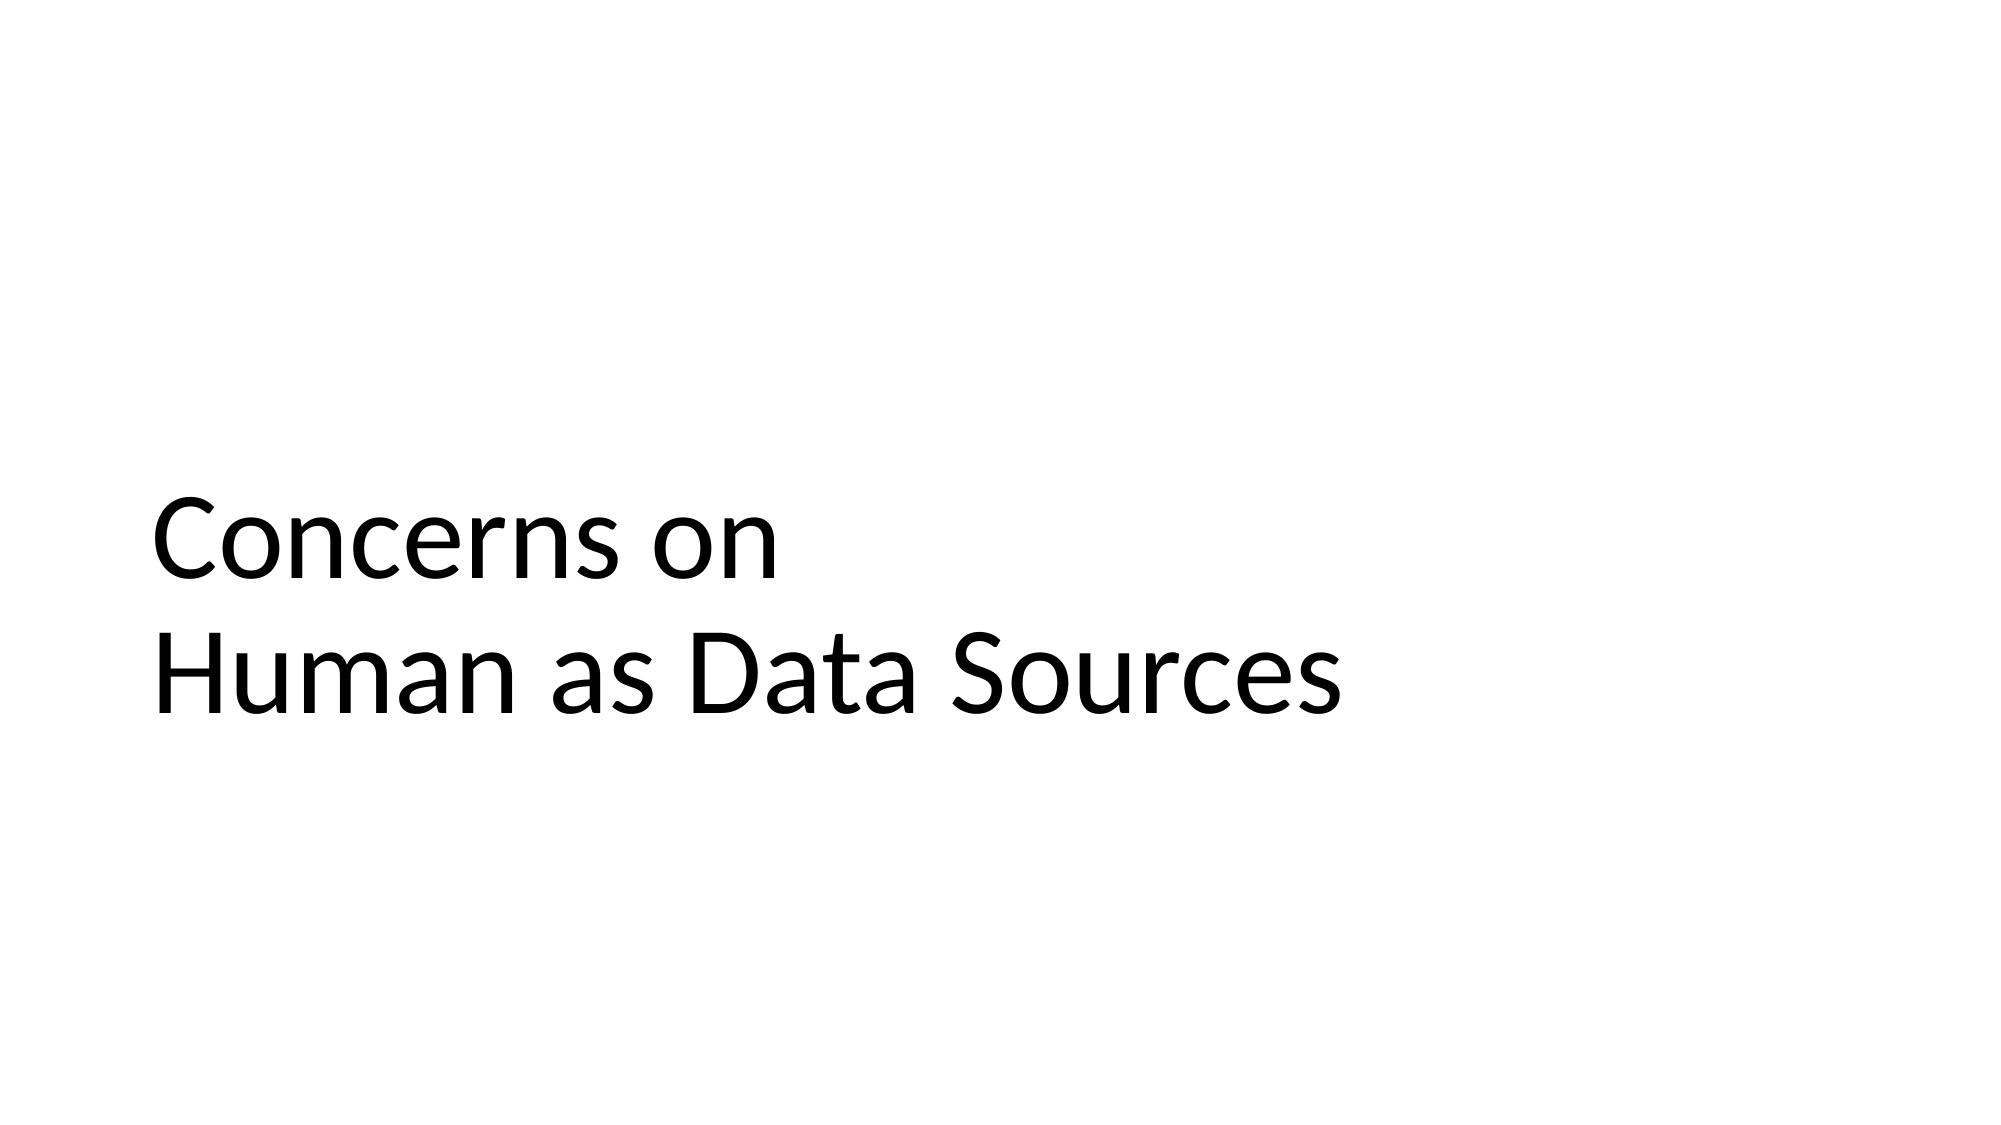

# Concerns on Human as Data Sources